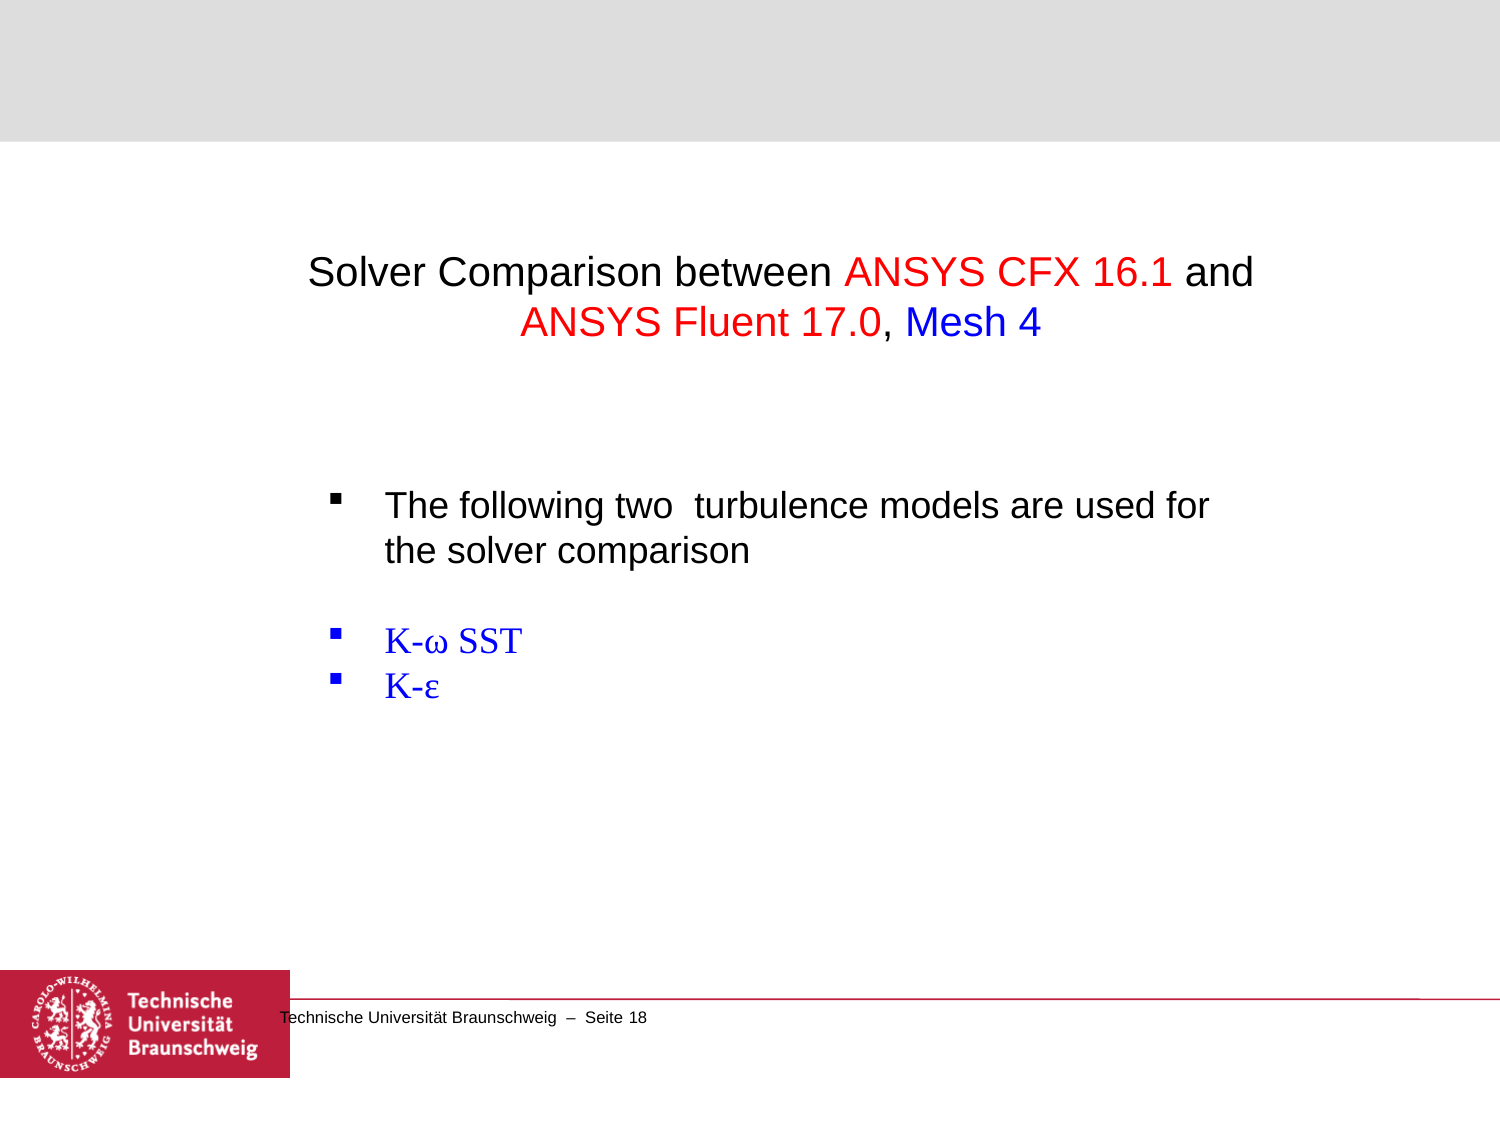

Solver Comparison between ANSYS CFX 16.1 and ANSYS Fluent 17.0, Mesh 4
The following two  turbulence models are used for the solver comparison

K-ω SST
K-ε